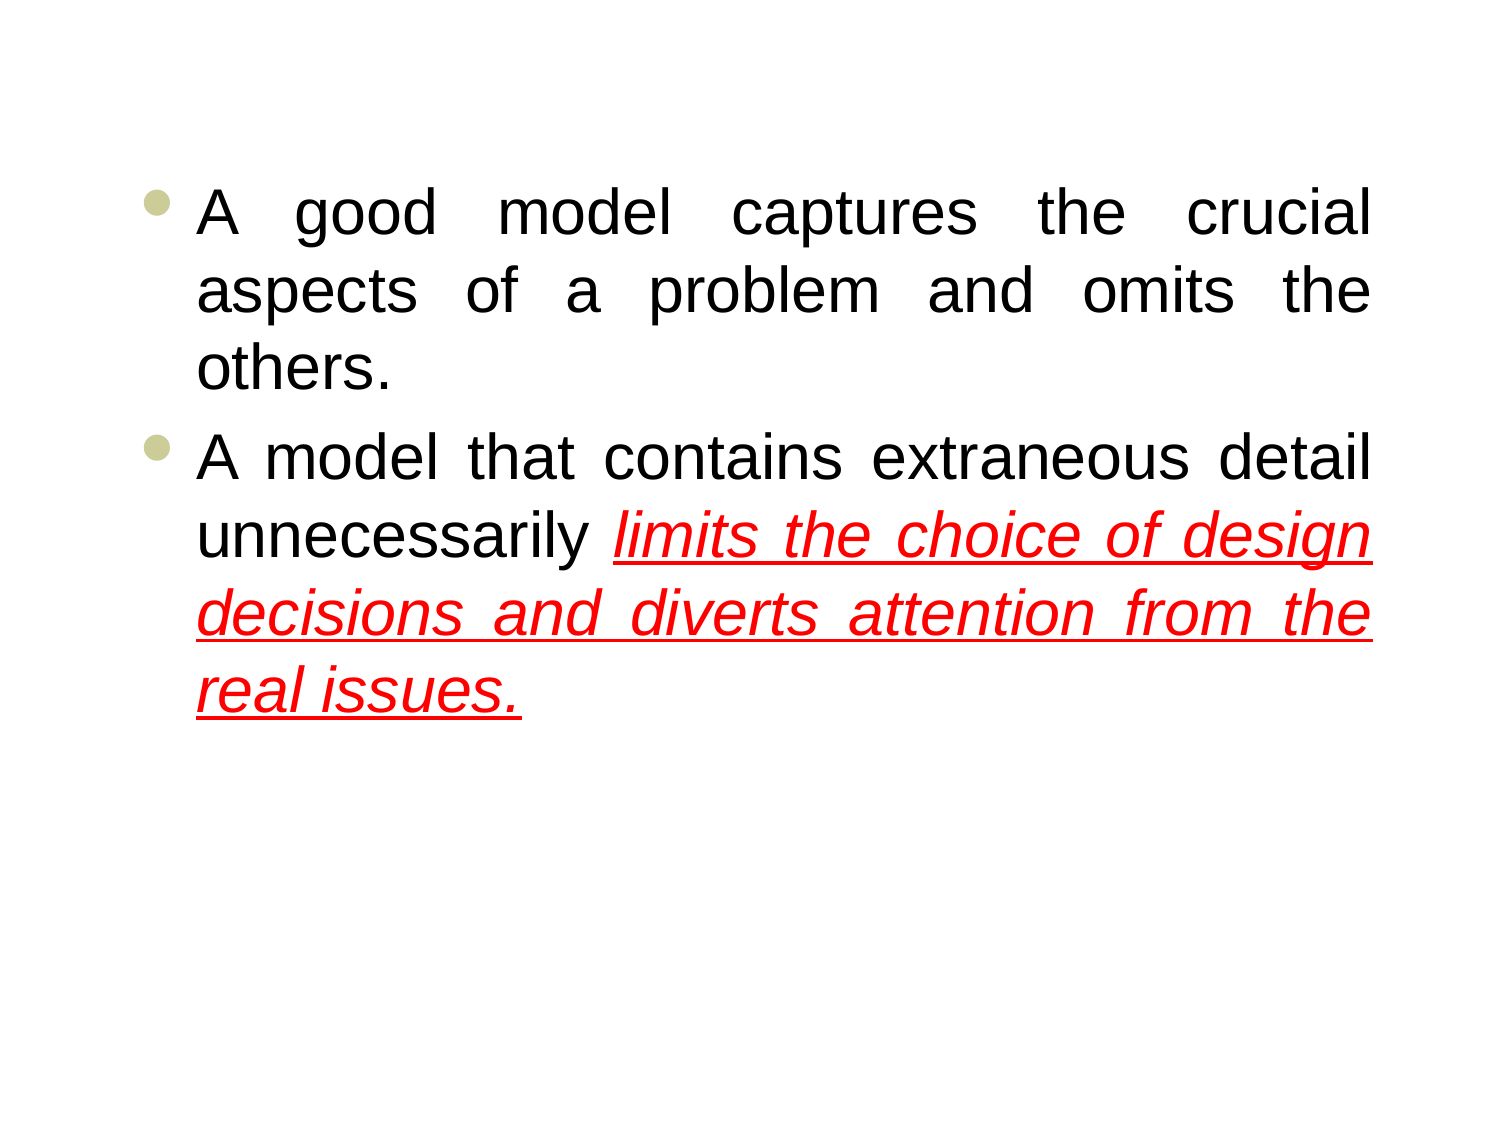

A good model captures the crucial aspects of a problem and omits the others.
A model that contains extraneous detail unnecessarily limits the choice of design decisions and diverts attention from the real issues.